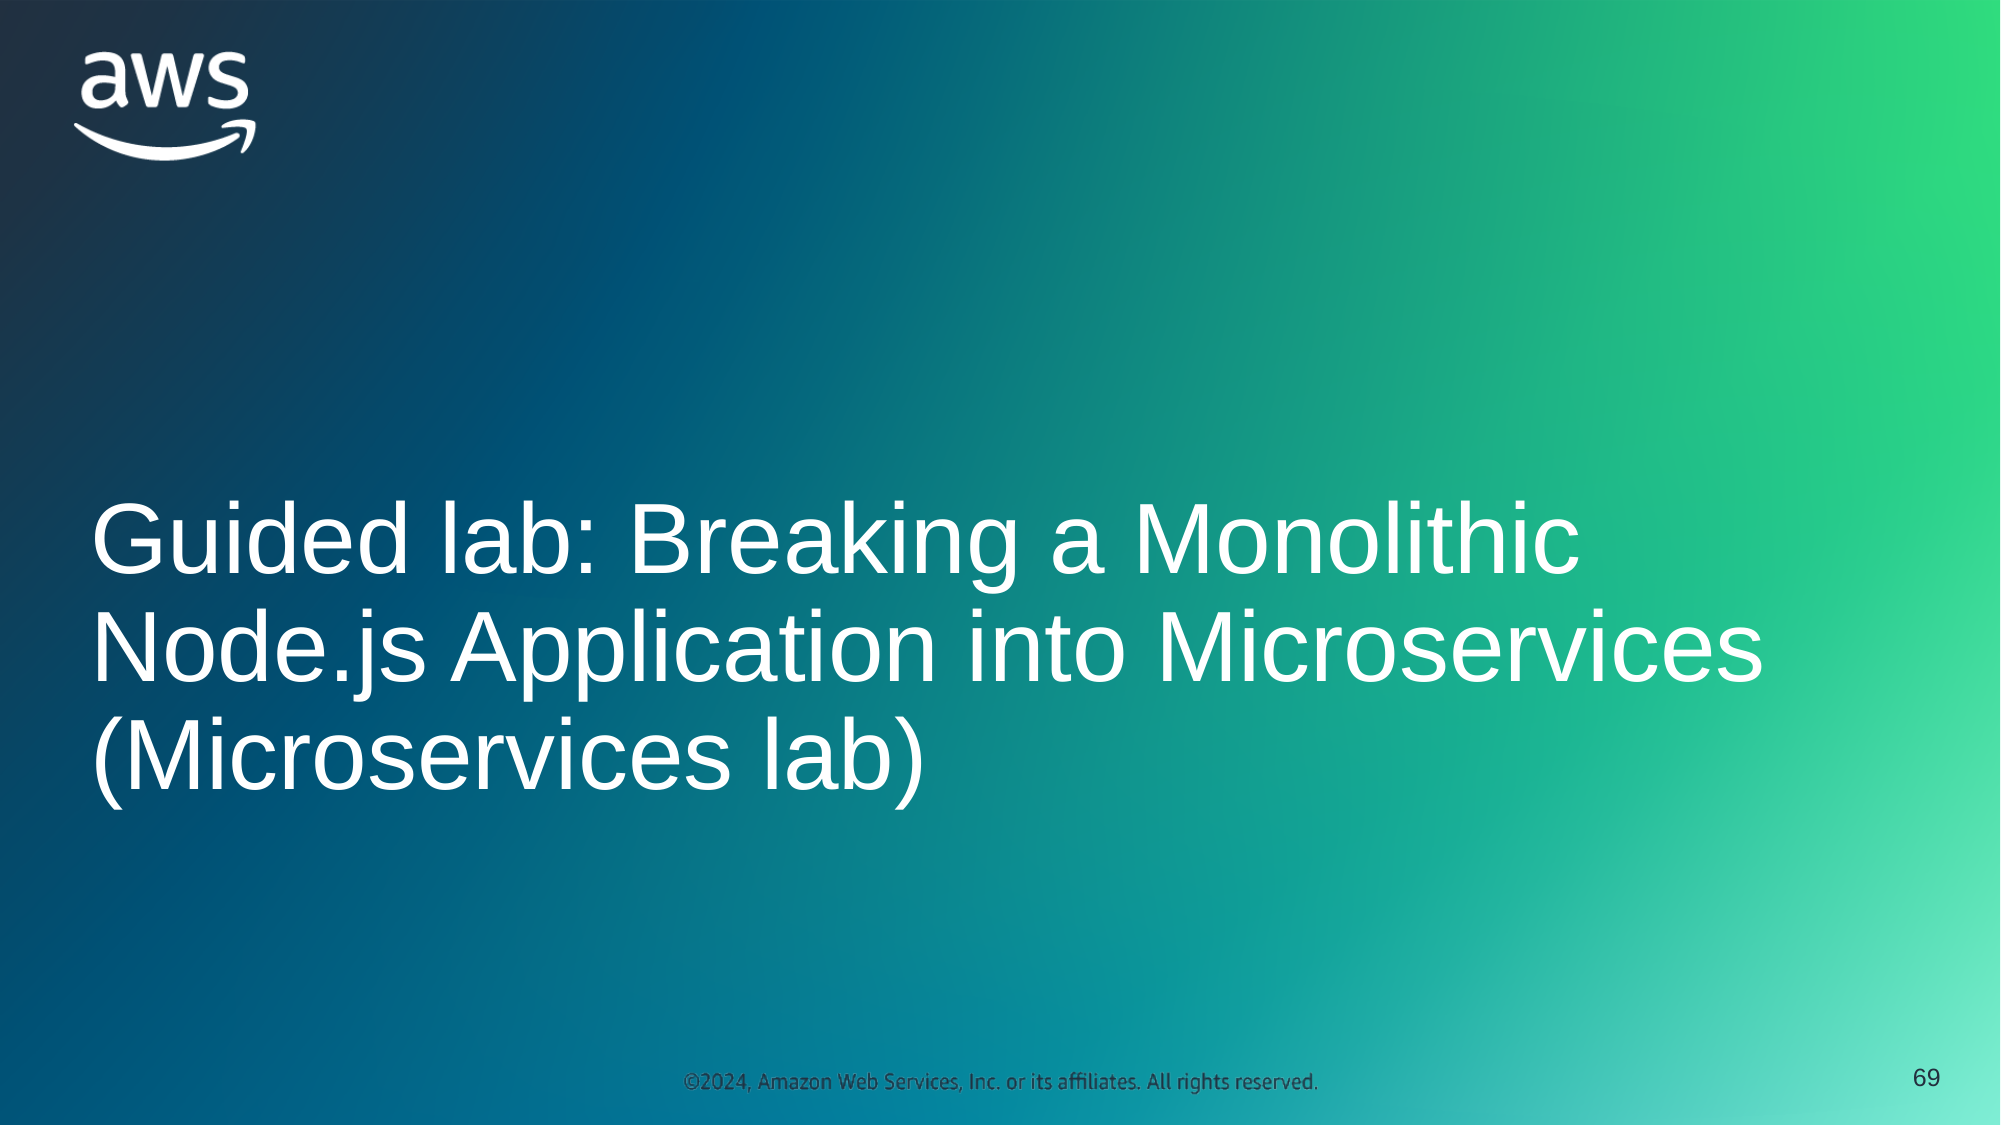

# Guided lab: Breaking a Monolithic Node.js Application into Microservices (Microservices lab)
69